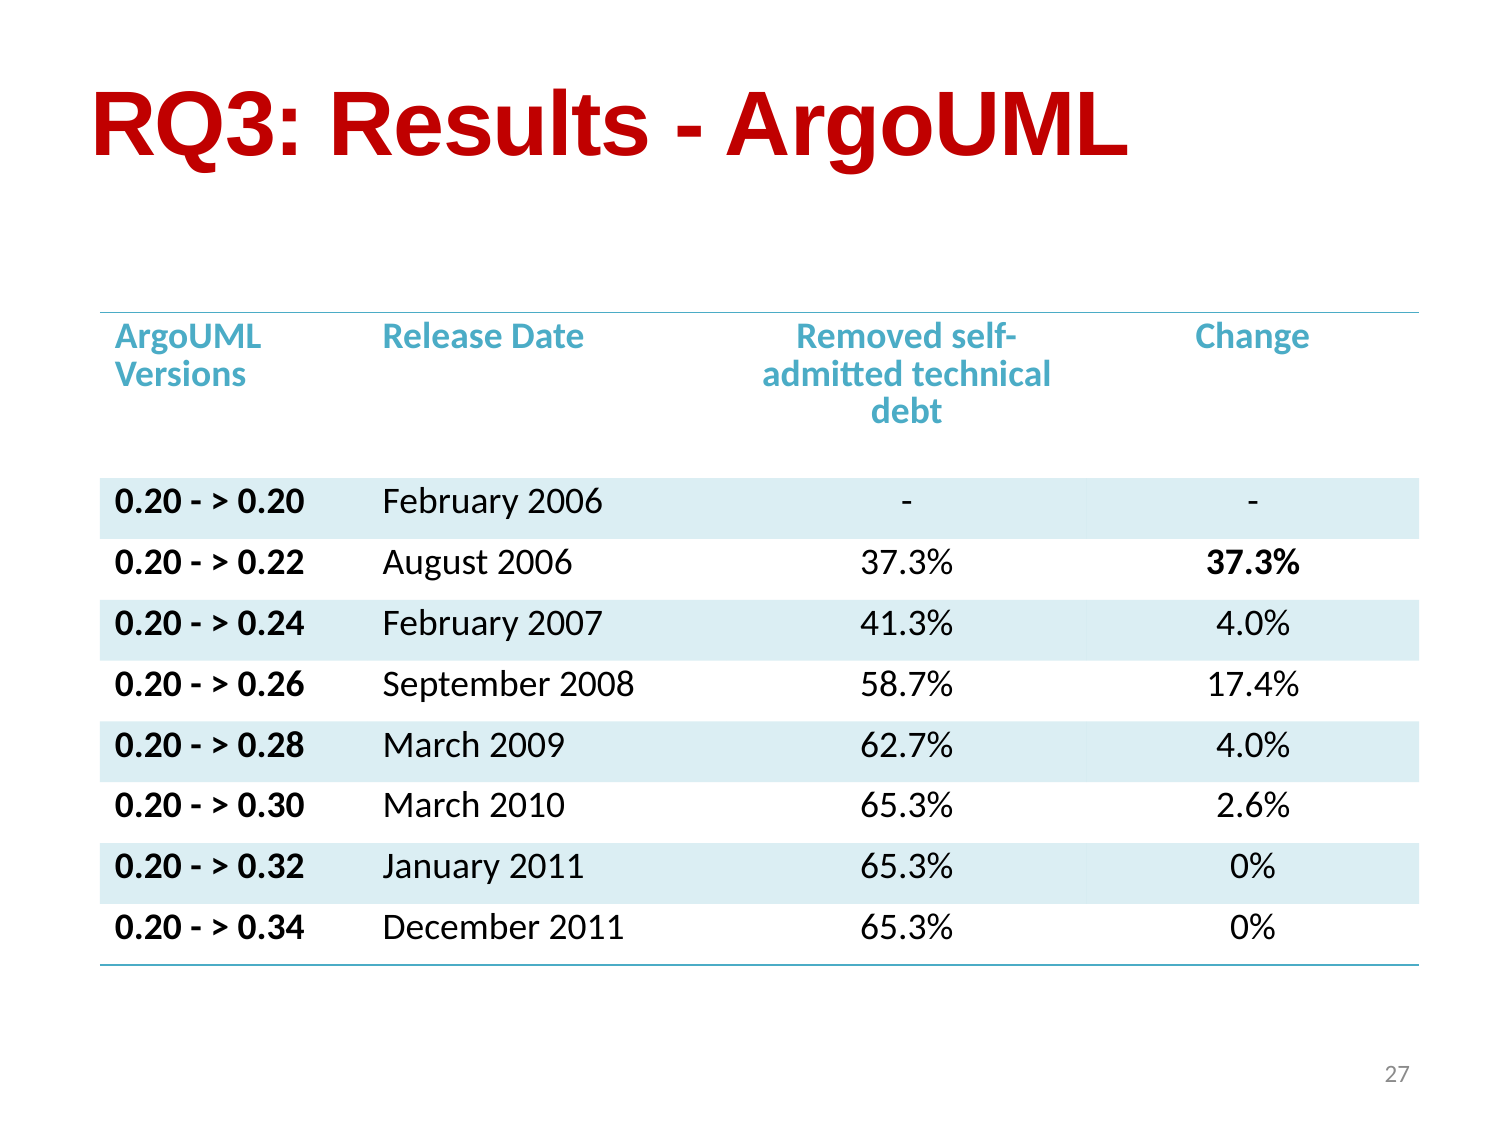

RQ3: Results - ArgoUML
| ArgoUML Versions | Release Date | Removed self-admitted technical debt | Change |
| --- | --- | --- | --- |
| 0.20 - > 0.20 | February 2006 | - | - |
| 0.20 - > 0.22 | August 2006 | 37.3% | 37.3% |
| 0.20 - > 0.24 | February 2007 | 41.3% | 4.0% |
| 0.20 - > 0.26 | September 2008 | 58.7% | 17.4% |
| 0.20 - > 0.28 | March 2009 | 62.7% | 4.0% |
| 0.20 - > 0.30 | March 2010 | 65.3% | 2.6% |
| 0.20 - > 0.32 | January 2011 | 65.3% | 0% |
| 0.20 - > 0.34 | December 2011 | 65.3% | 0% |
27